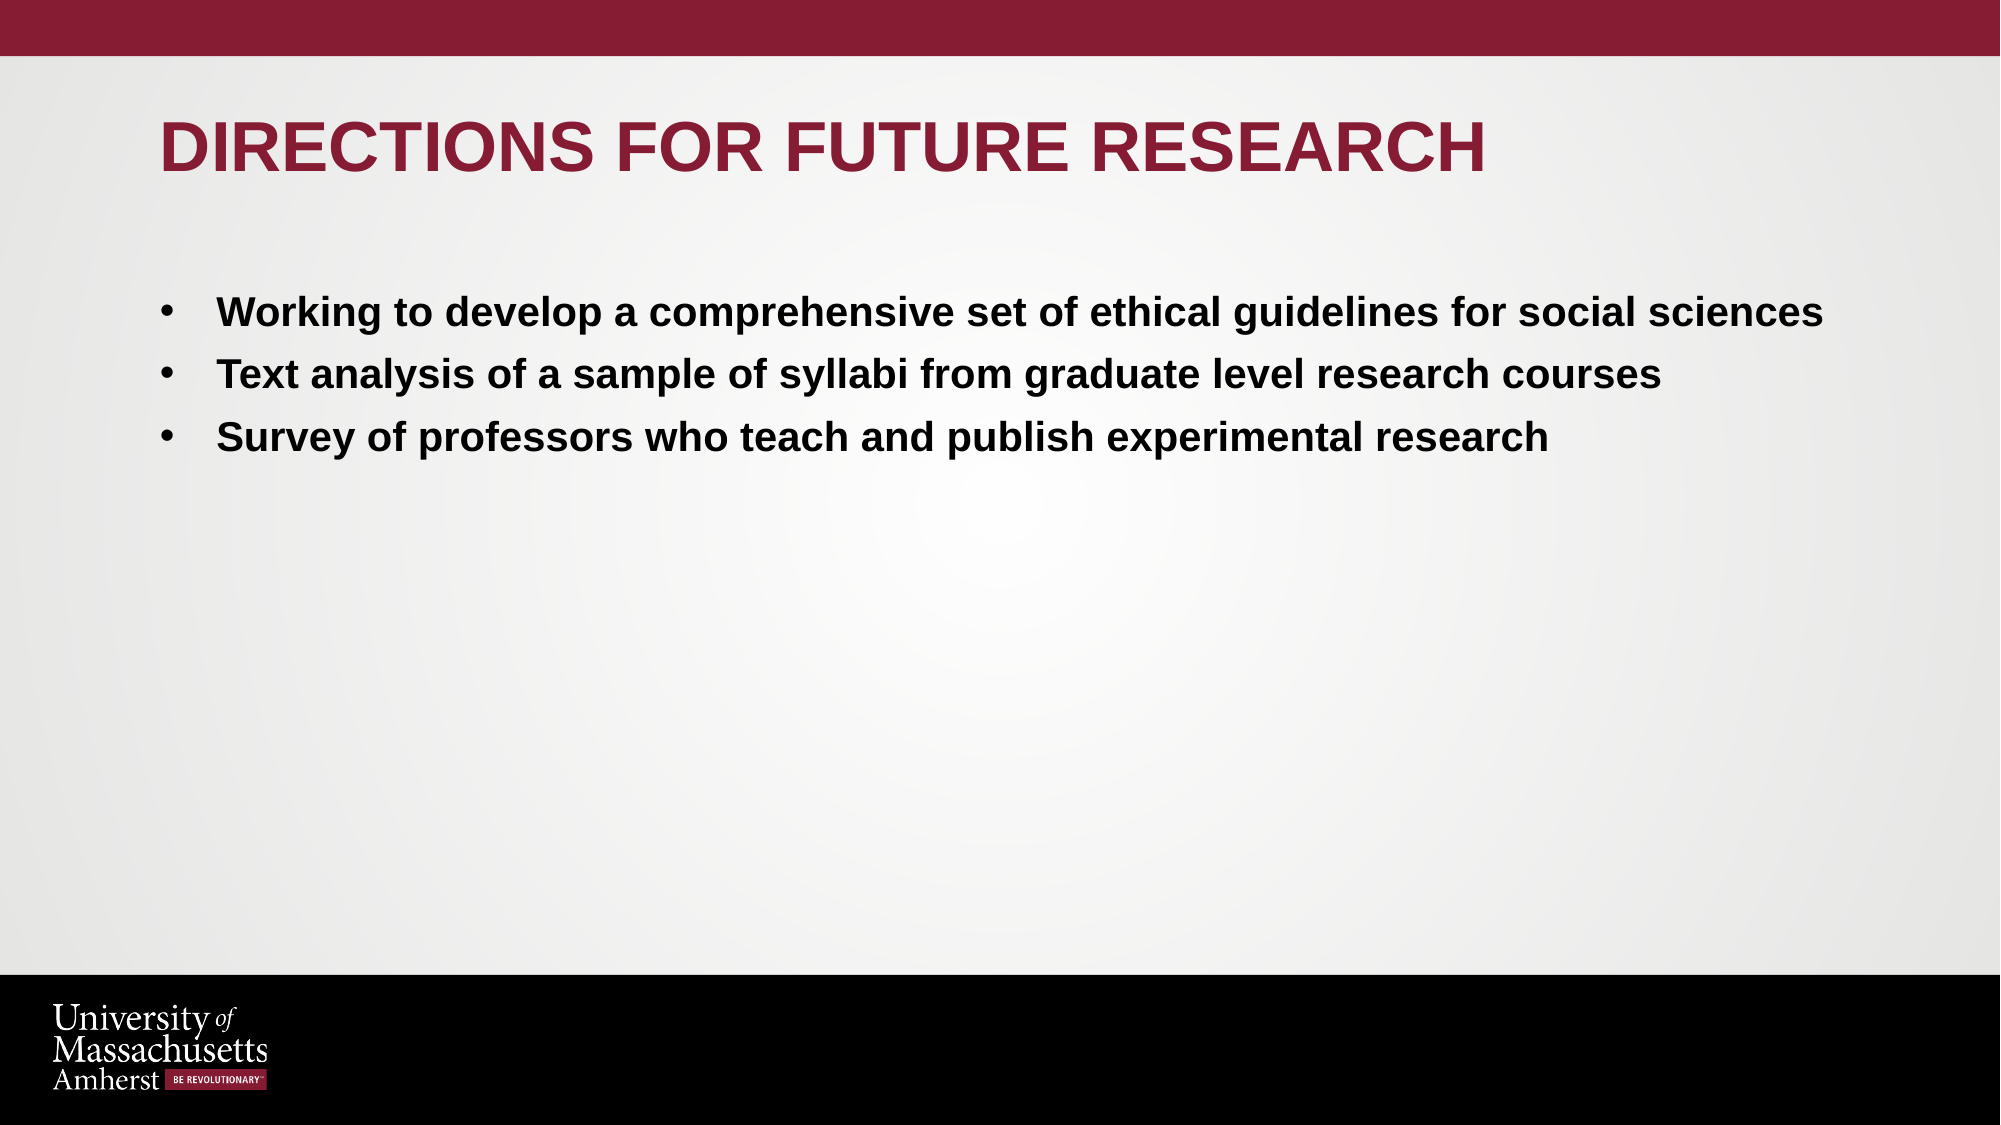

# Directions for future research
Working to develop a comprehensive set of ethical guidelines for social sciences
Text analysis of a sample of syllabi from graduate level research courses
Survey of professors who teach and publish experimental research